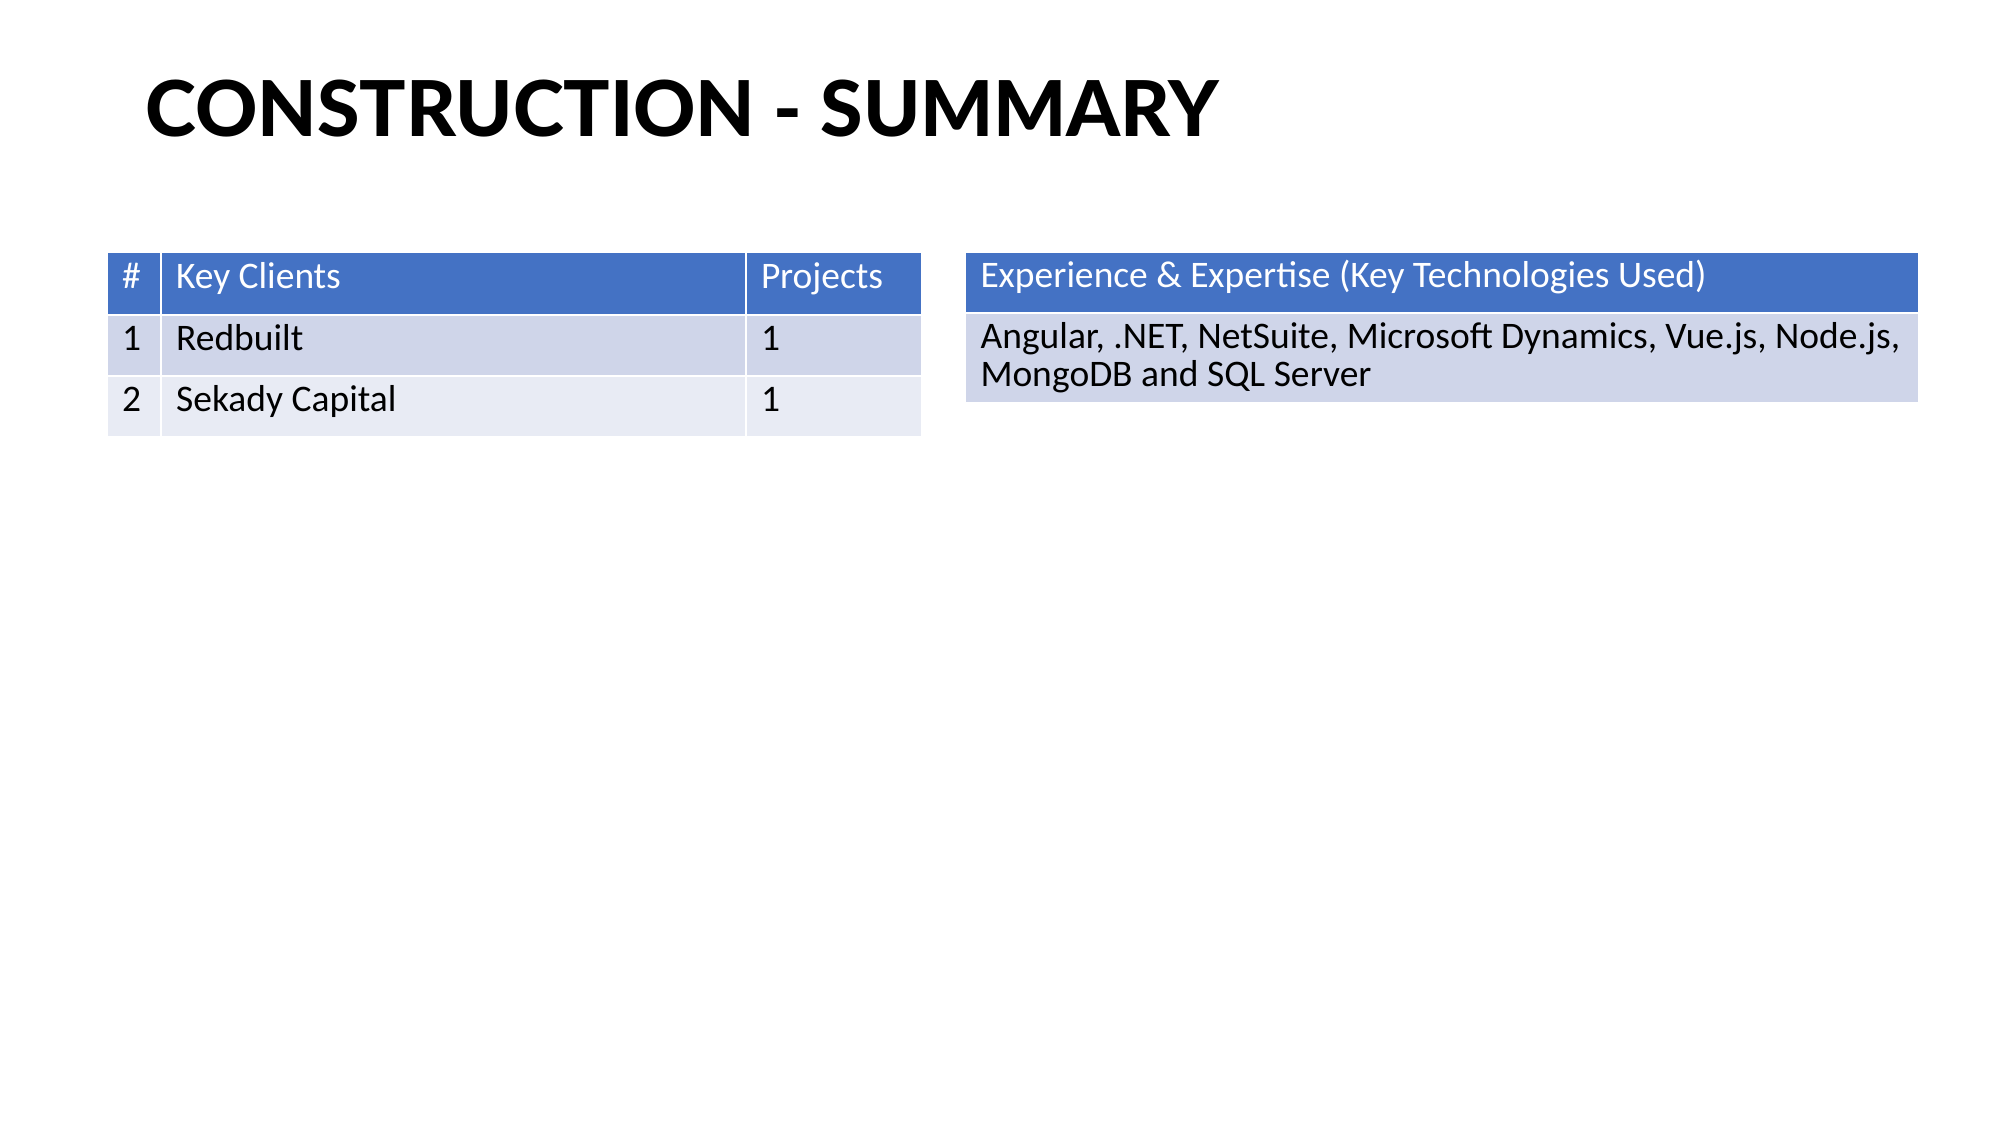

# CONSTRUCTION - SUMMARY
| Experience & Expertise (Key Technologies Used) |
| --- |
| Angular, .NET, NetSuite, Microsoft Dynamics, Vue.js, Node.js, MongoDB and SQL Server |
| # | Key Clients | Projects |
| --- | --- | --- |
| 1 | Redbuilt | 1 |
| 2 | Sekady Capital | 1 |